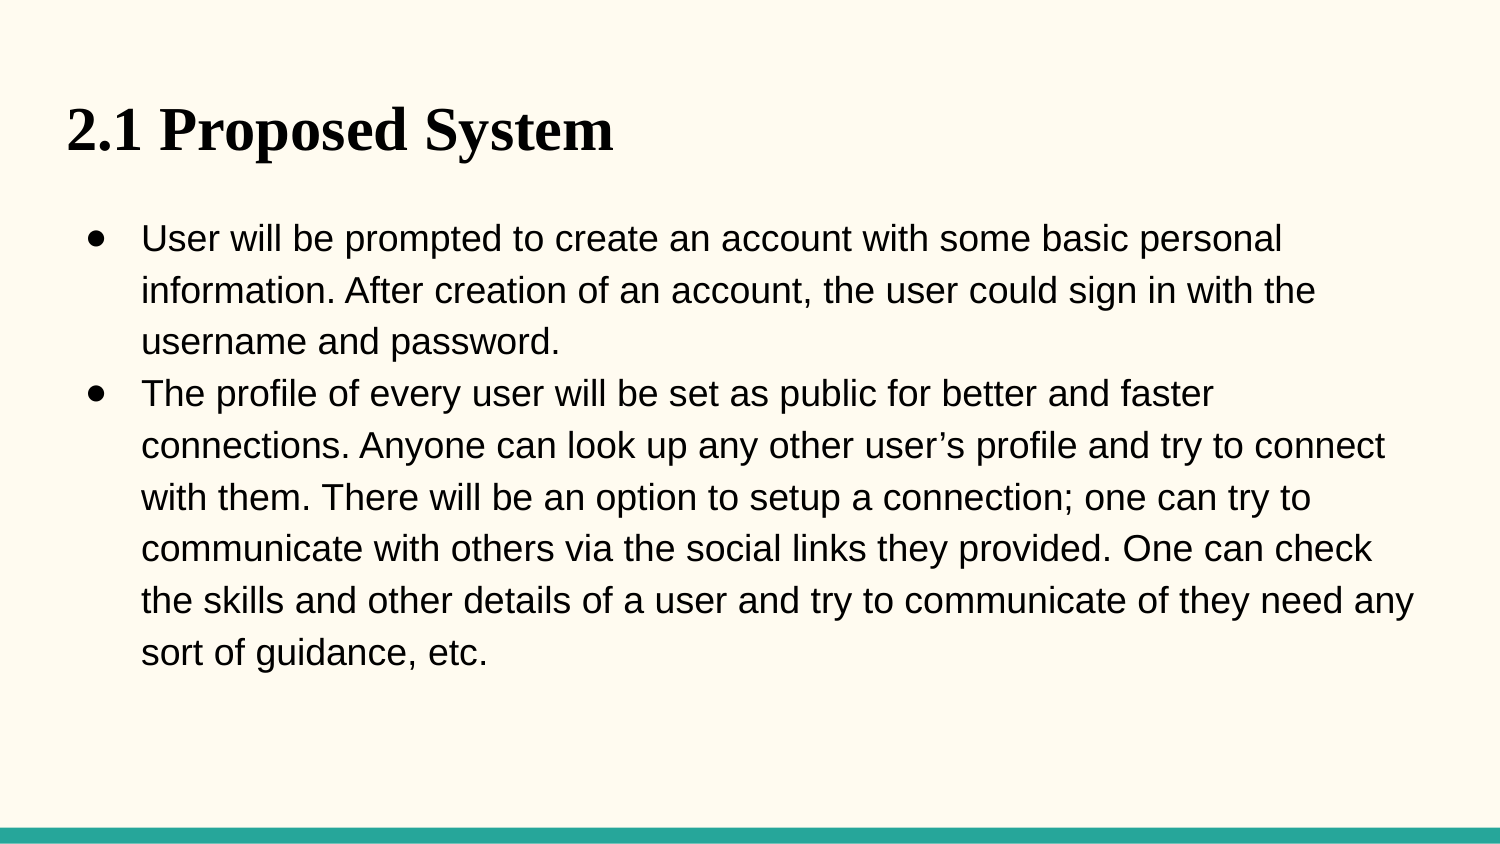

# 2.1 Proposed System
User will be prompted to create an account with some basic personal information. After creation of an account, the user could sign in with the username and password.
The profile of every user will be set as public for better and faster connections. Anyone can look up any other user’s profile and try to connect with them. There will be an option to setup a connection; one can try to communicate with others via the social links they provided. One can check the skills and other details of a user and try to communicate of they need any sort of guidance, etc.